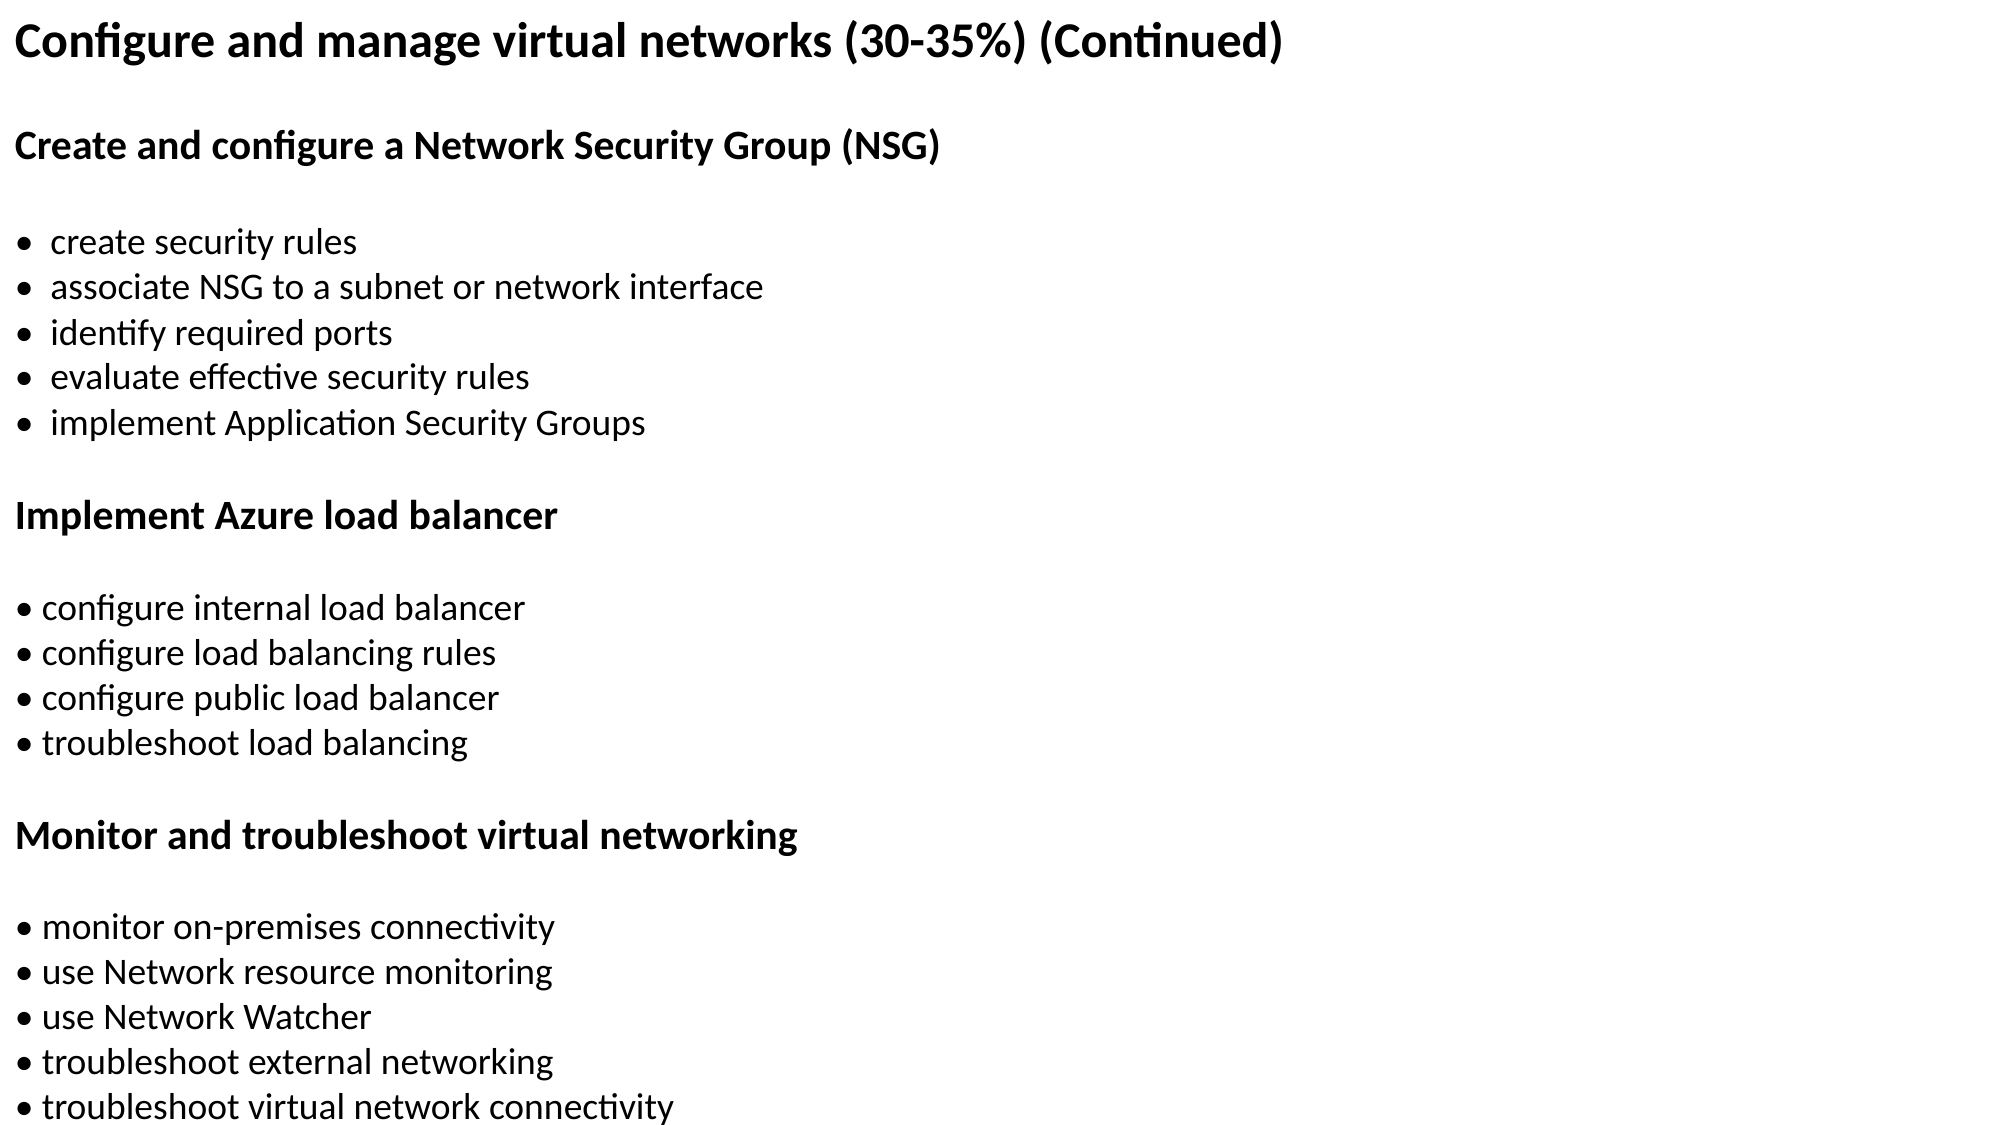

Configure and manage virtual networks (30-35%) (Continued)

Create and configure a Network Security Group (NSG)

•  create security rules
•  associate NSG to a subnet or network interface
•  identify required ports
•  evaluate effective security rules
•  implement Application Security Groups

Implement Azure load balancer

• configure internal load balancer
• configure load balancing rules
• configure public load balancer
• troubleshoot load balancing

Monitor and troubleshoot virtual networking

• monitor on-premises connectivity
• use Network resource monitoring
• use Network Watcher
• troubleshoot external networking
• troubleshoot virtual network connectivity